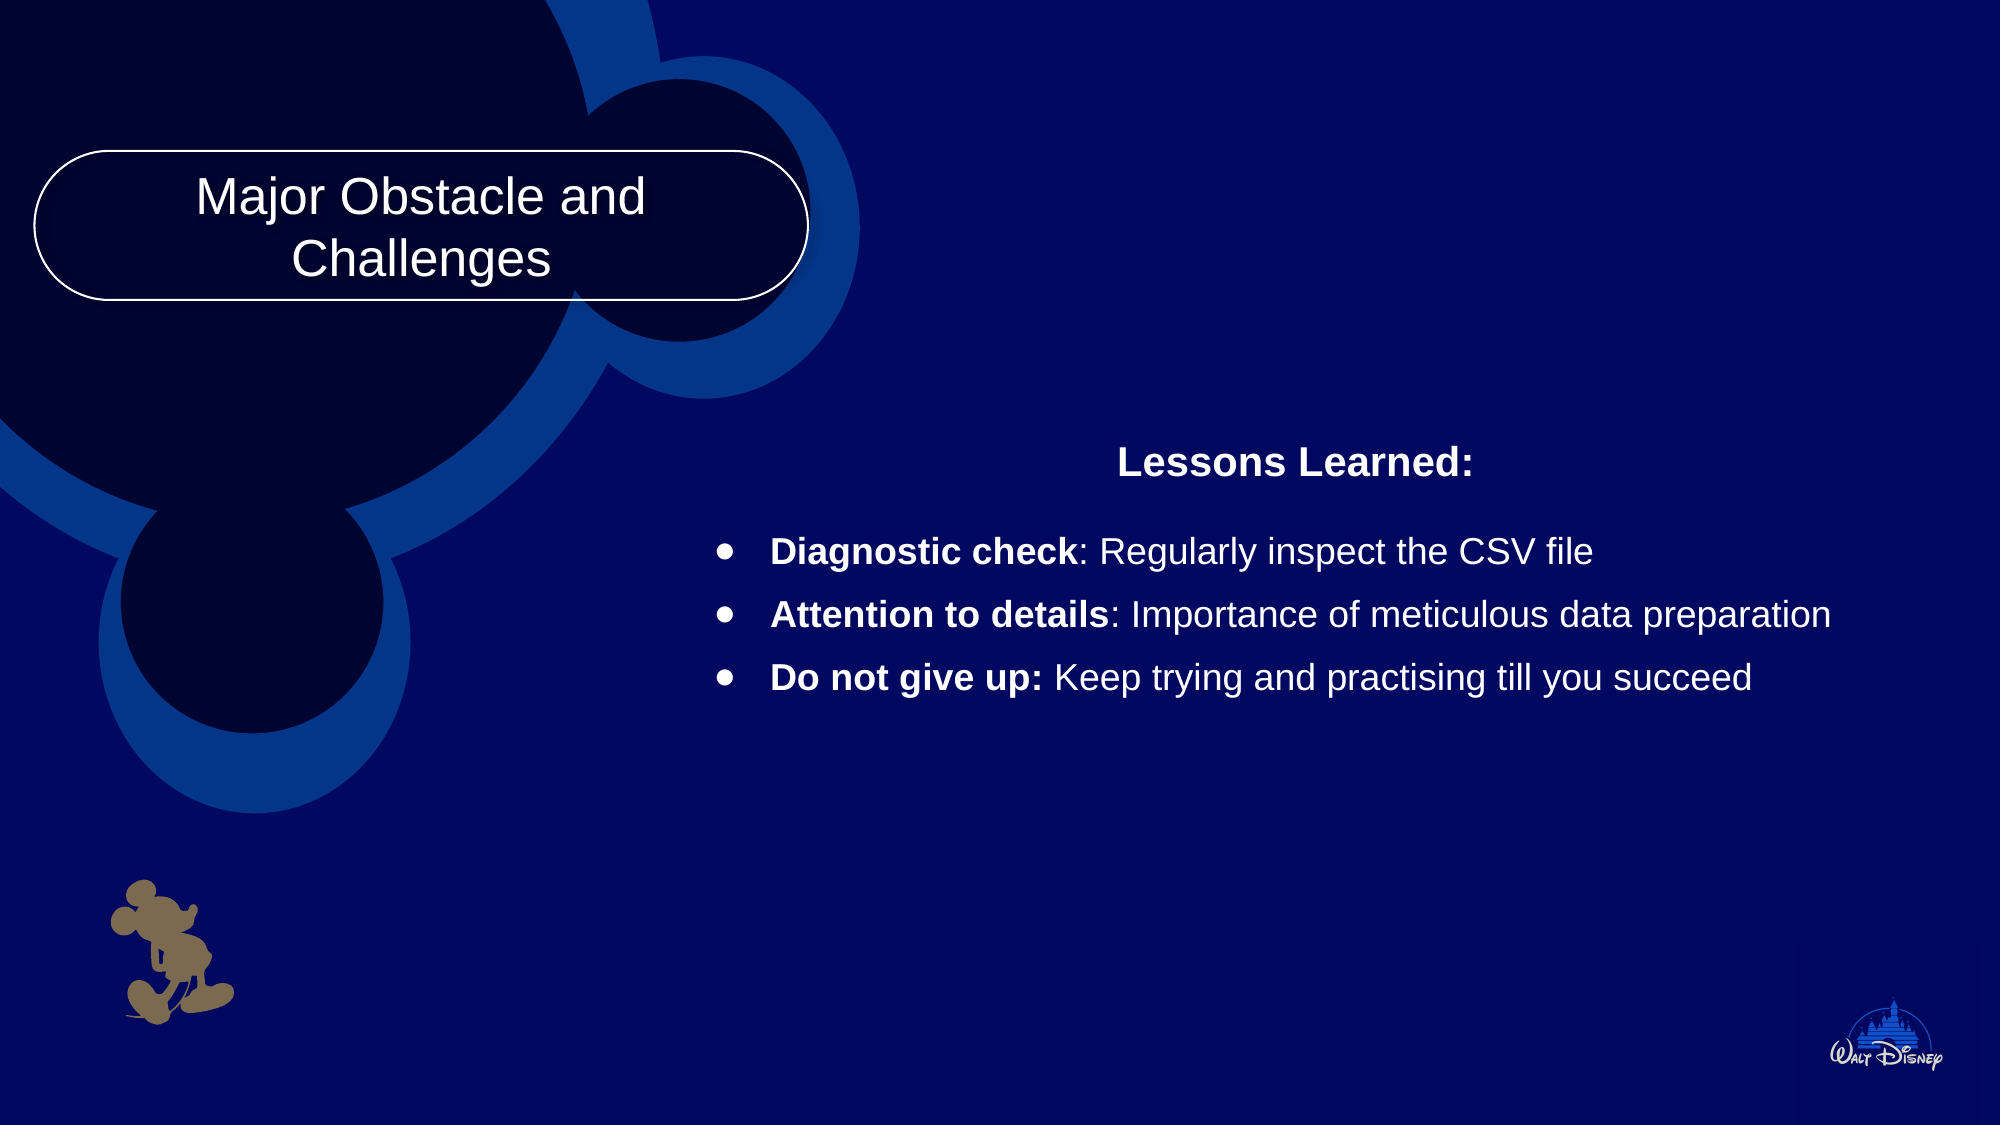

Major Obstacle and Challenges
Lessons Learned:
Diagnostic check: Regularly inspect the CSV file
Attention to details: Importance of meticulous data preparation
Do not give up: Keep trying and practising till you succeed